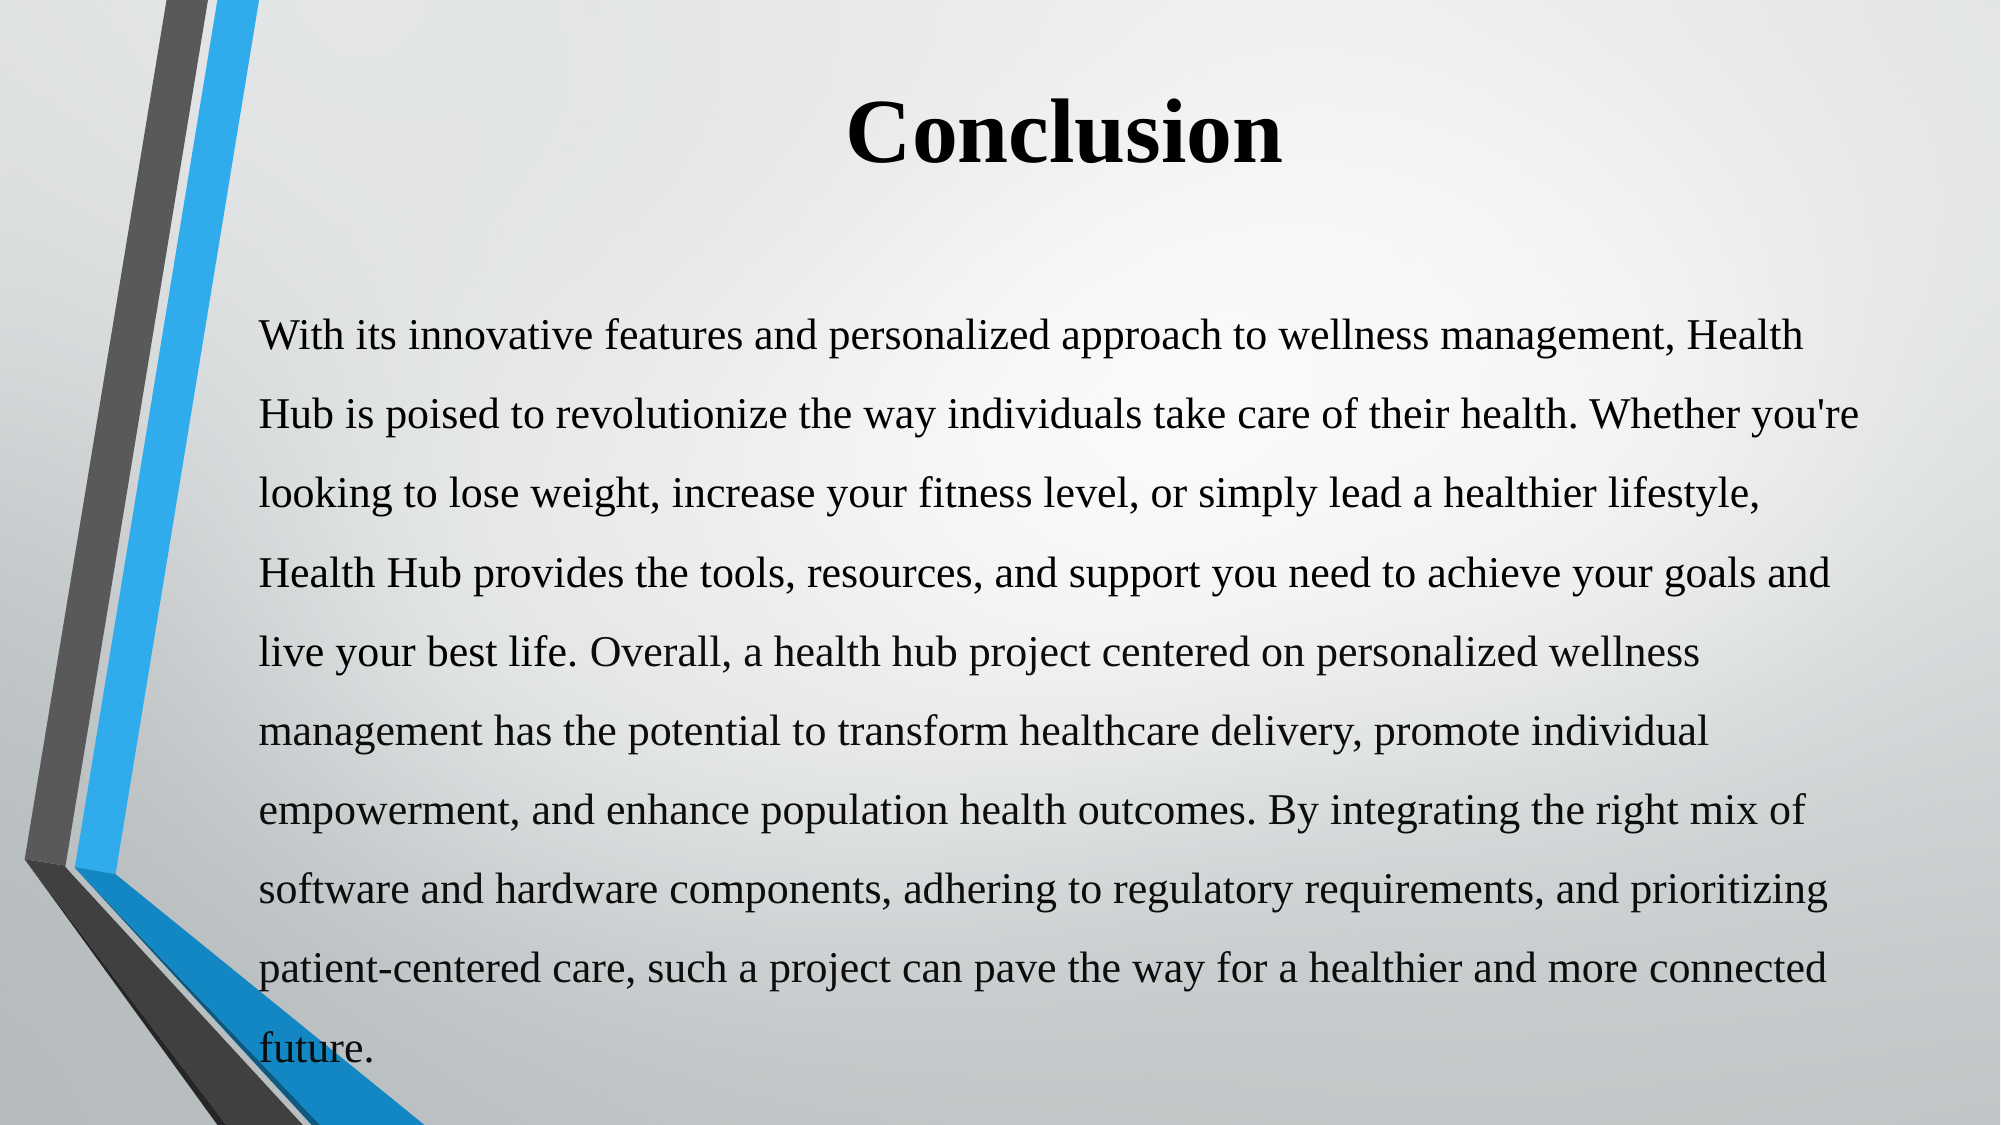

# Conclusion
With its innovative features and personalized approach to wellness management, Health  Hub is poised to revolutionize the way individuals take care of their health. Whether you're looking to lose weight, increase your fitness level, or simply lead a healthier lifestyle, Health Hub provides the tools, resources, and support you need to achieve your goals and live your best life. Overall, a health hub project centered on personalized wellness management has the potential to transform healthcare delivery, promote individual empowerment, and enhance population health outcomes. By integrating the right mix of software and hardware components, adhering to regulatory requirements, and prioritizing patient-centered care, such a project can pave the way for a healthier and more connected future.